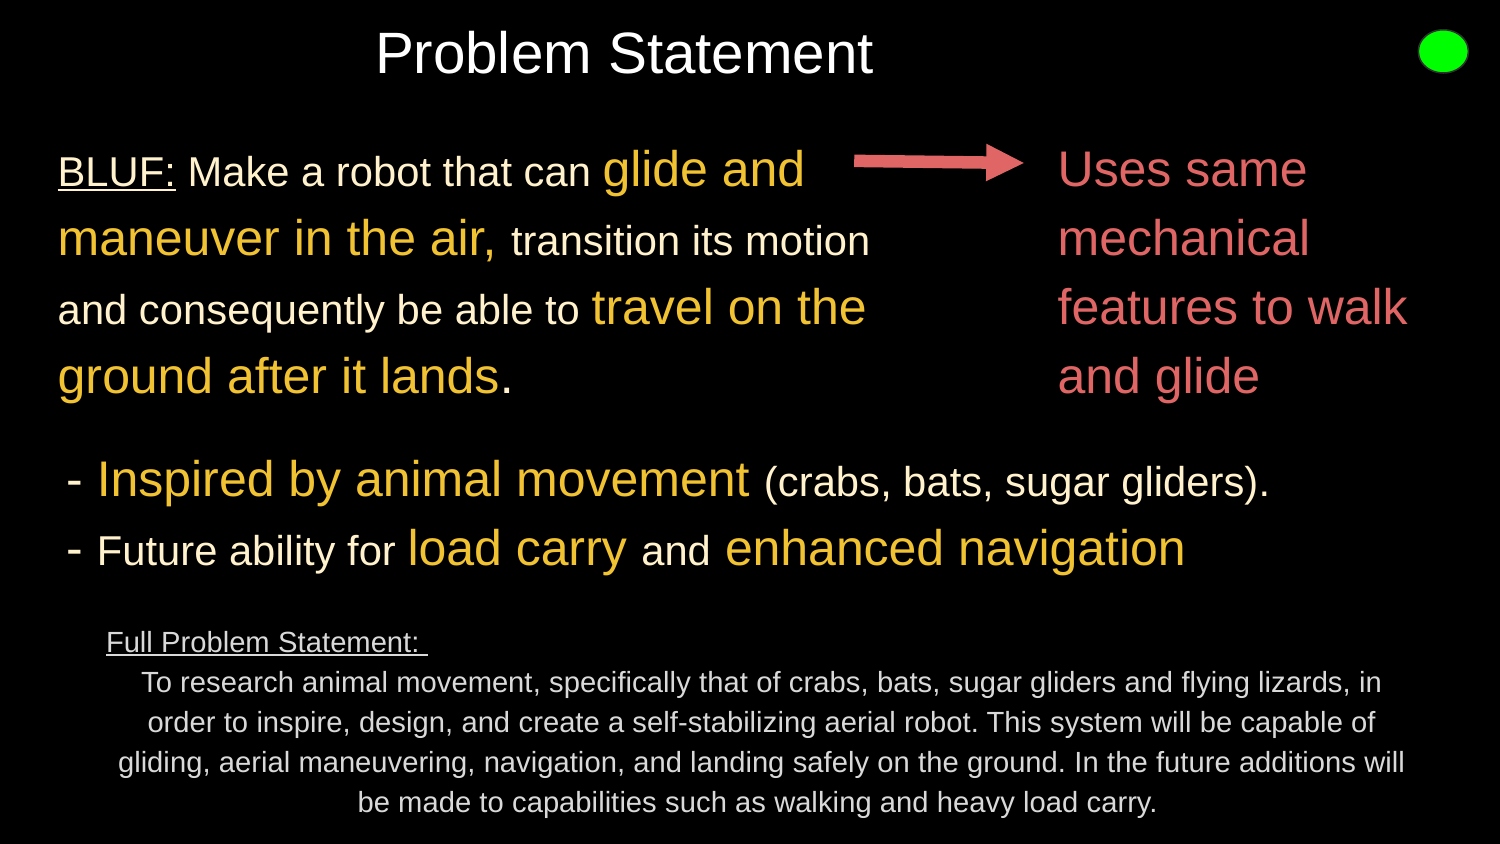

# Problem Statement

BLUF: Make a robot that can glide and maneuver in the air, transition its motion and consequently be able to travel on the ground after it lands.

Uses same mechanical features to walk and glide
- Inspired by animal movement (crabs, bats, sugar gliders).
- Future ability for load carry and enhanced navigation
Full Problem Statement:
To research animal movement, specifically that of crabs, bats, sugar gliders and flying lizards, in order to inspire, design, and create a self-stabilizing aerial robot. This system will be capable of gliding, aerial maneuvering, navigation, and landing safely on the ground. In the future additions will be made to capabilities such as walking and heavy load carry.